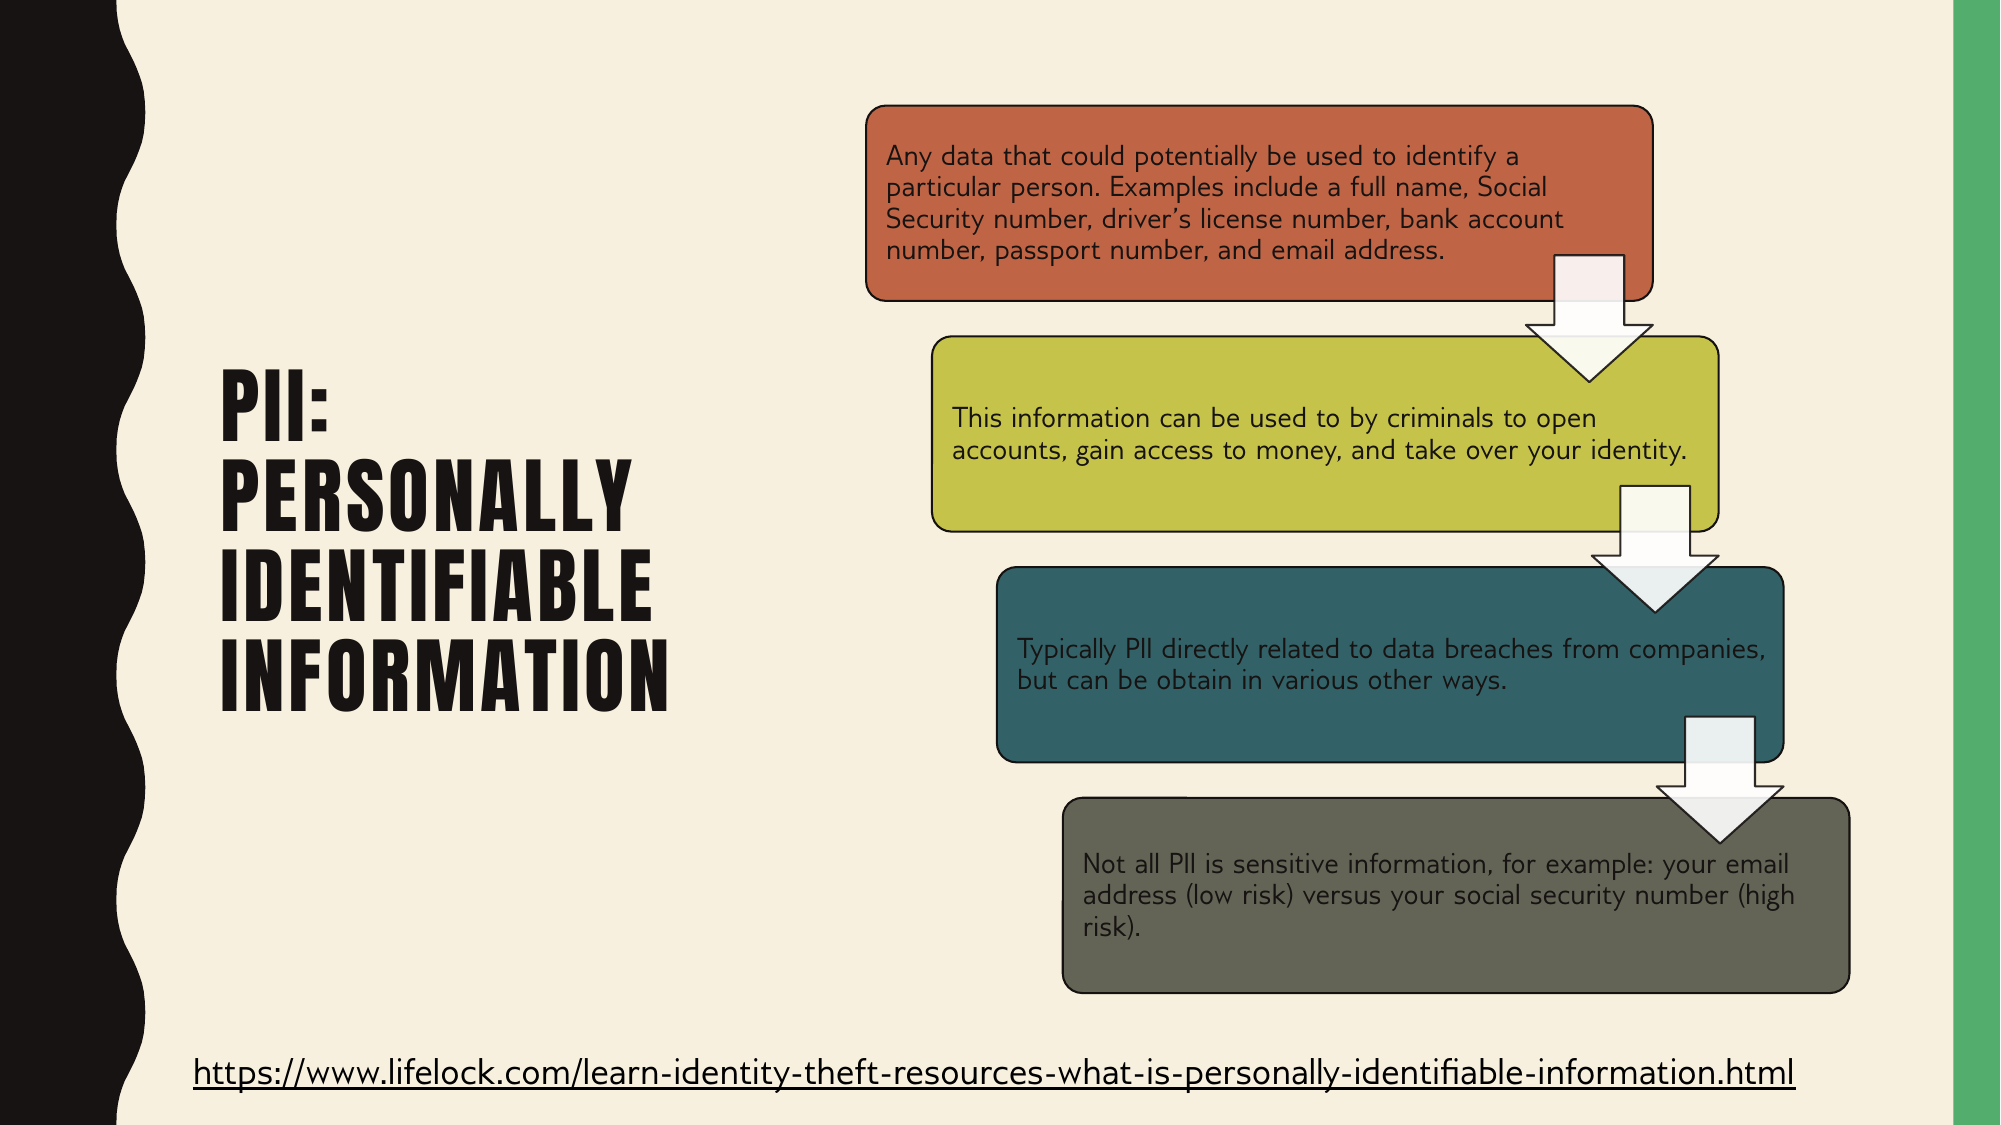

Any data that could potentially be used to identify a particular person. Examples include a full name, Social Security number, driver’s license number, bank account number, passport number, and email address.
This information can be used to by criminals to open accounts, gain access to money, and take over your identity.
Typically PII directly related to data breaches from companies, but can be obtain in various other ways.
Not all PII is sensitive information, for example: your email address (low risk) versus your social security number (high risk).

# PII: Personally Identifiable  Information
https://www.lifelock.com/learn-identity-theft-resources-what-is-personally-identifiable-information.html